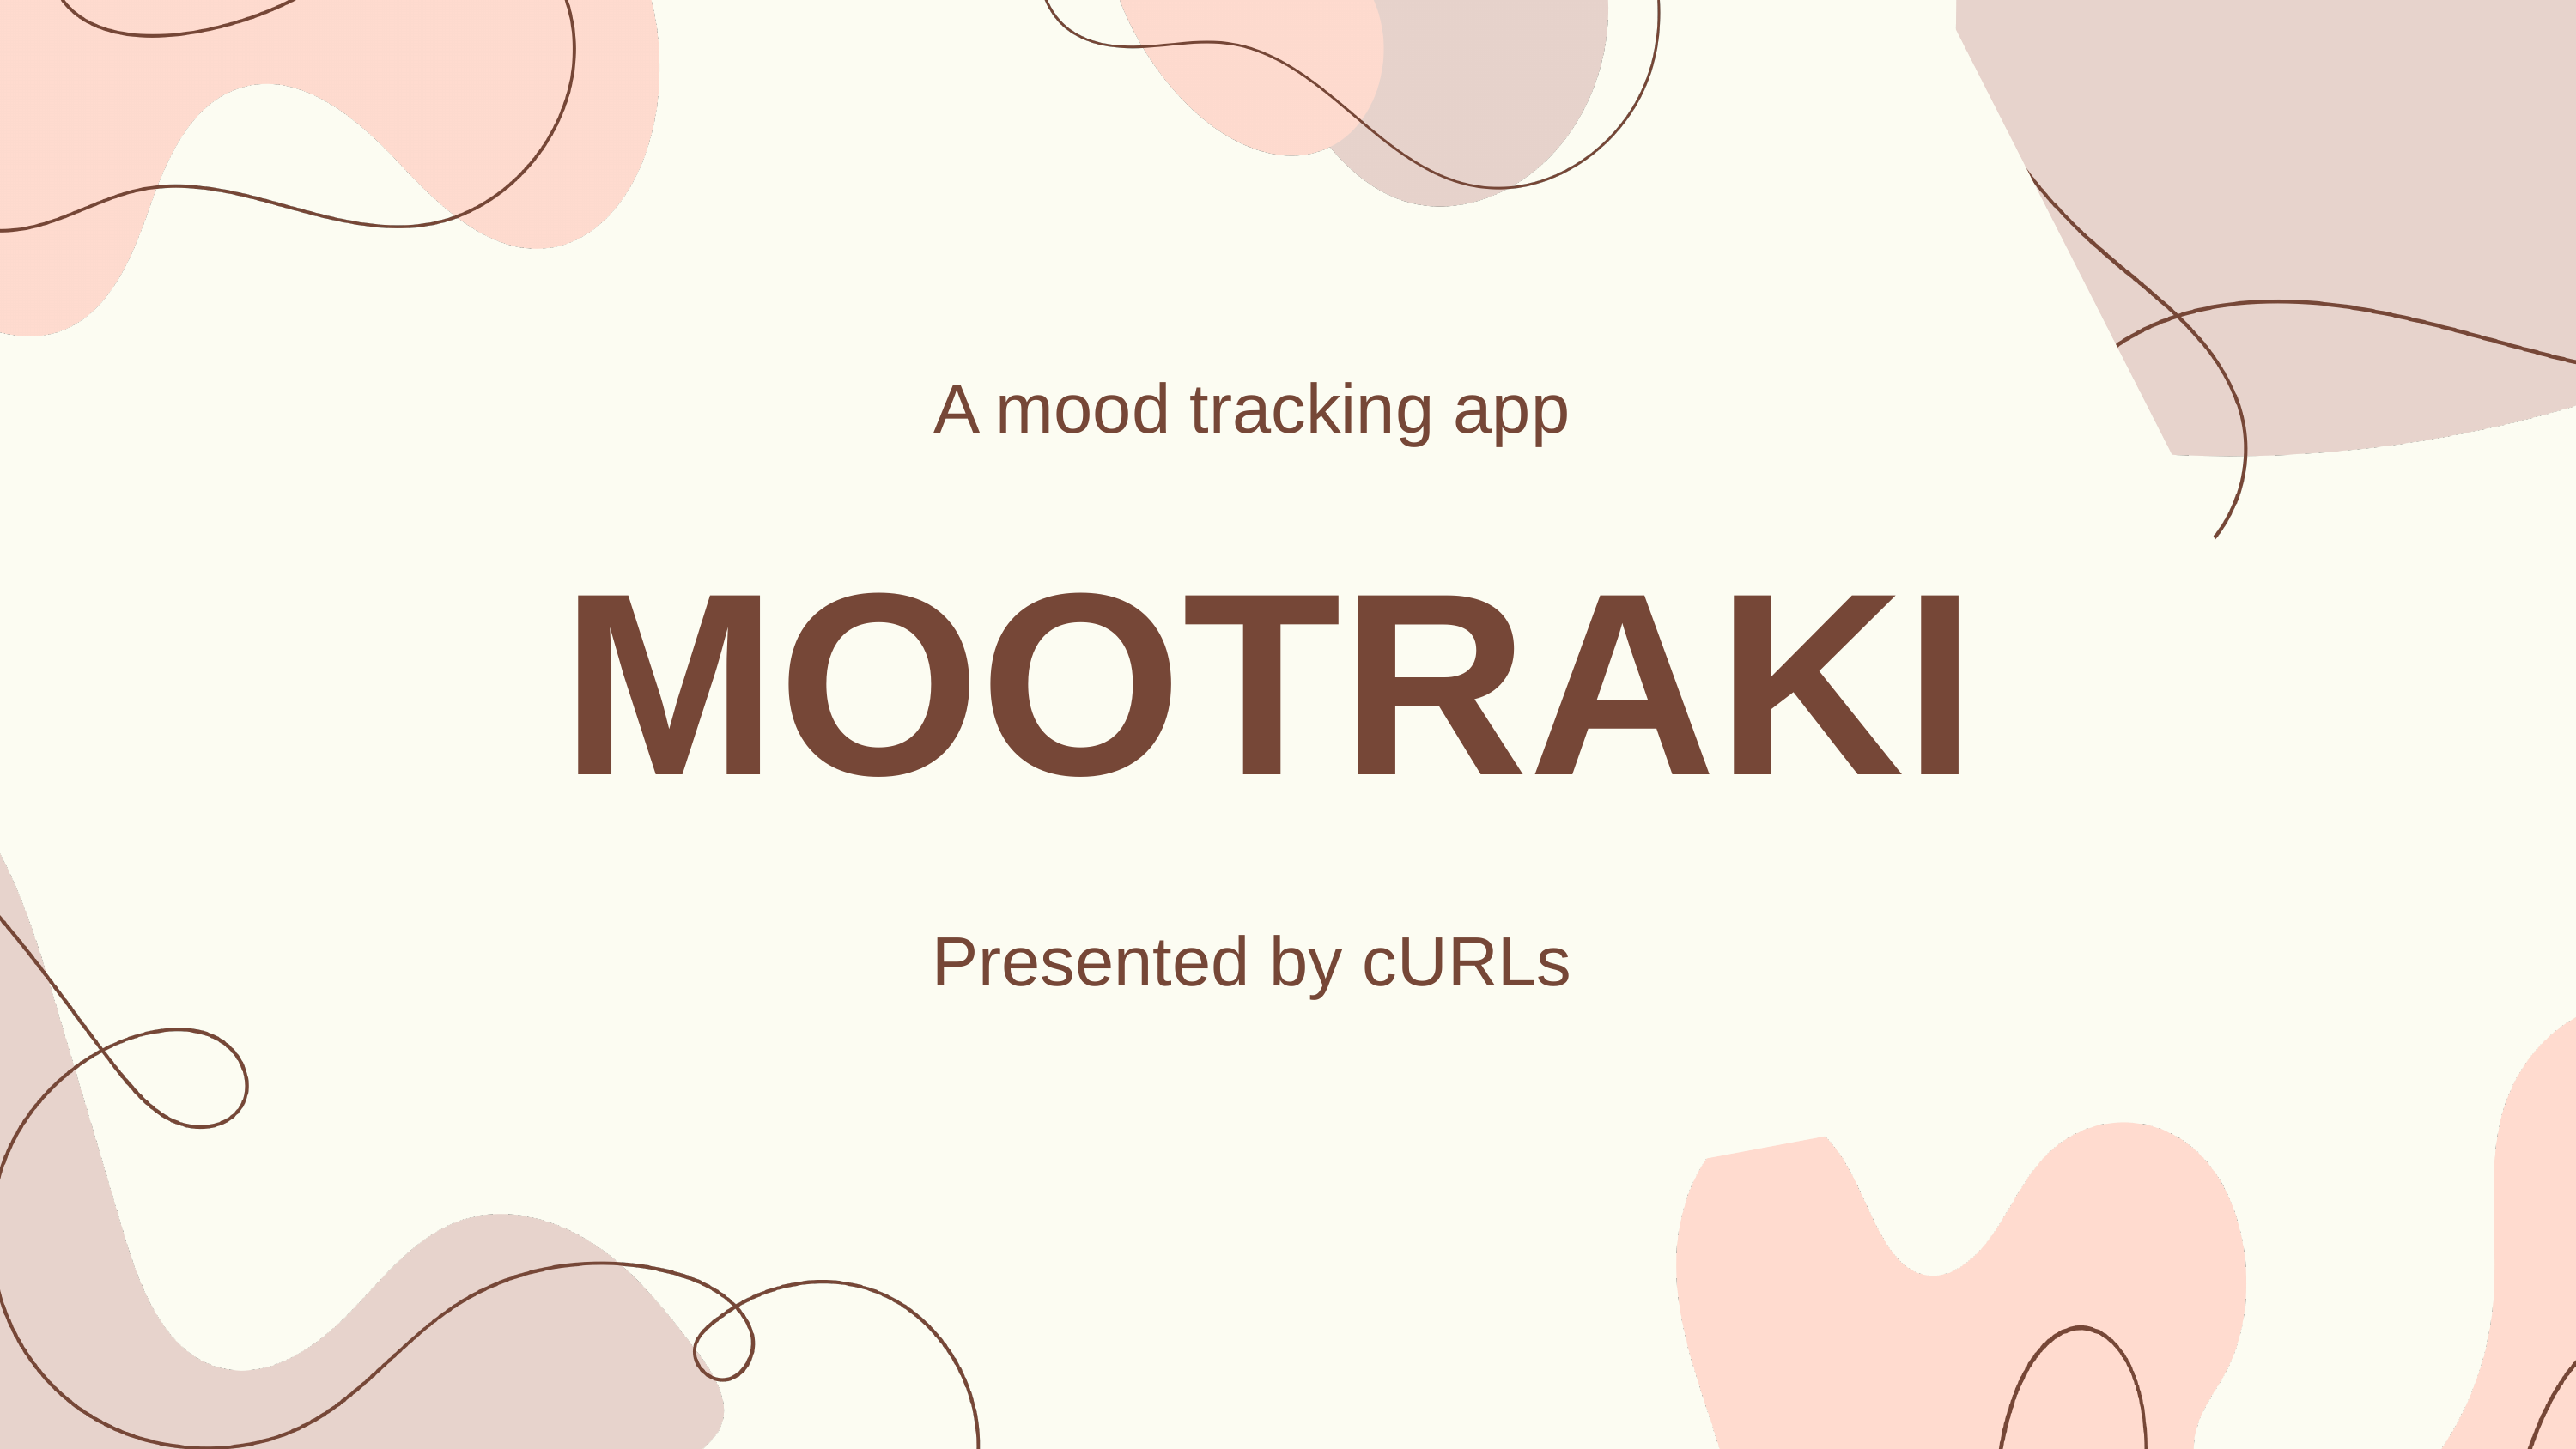

A mood tracking app
MOOTRAKI

Presented by cURLs